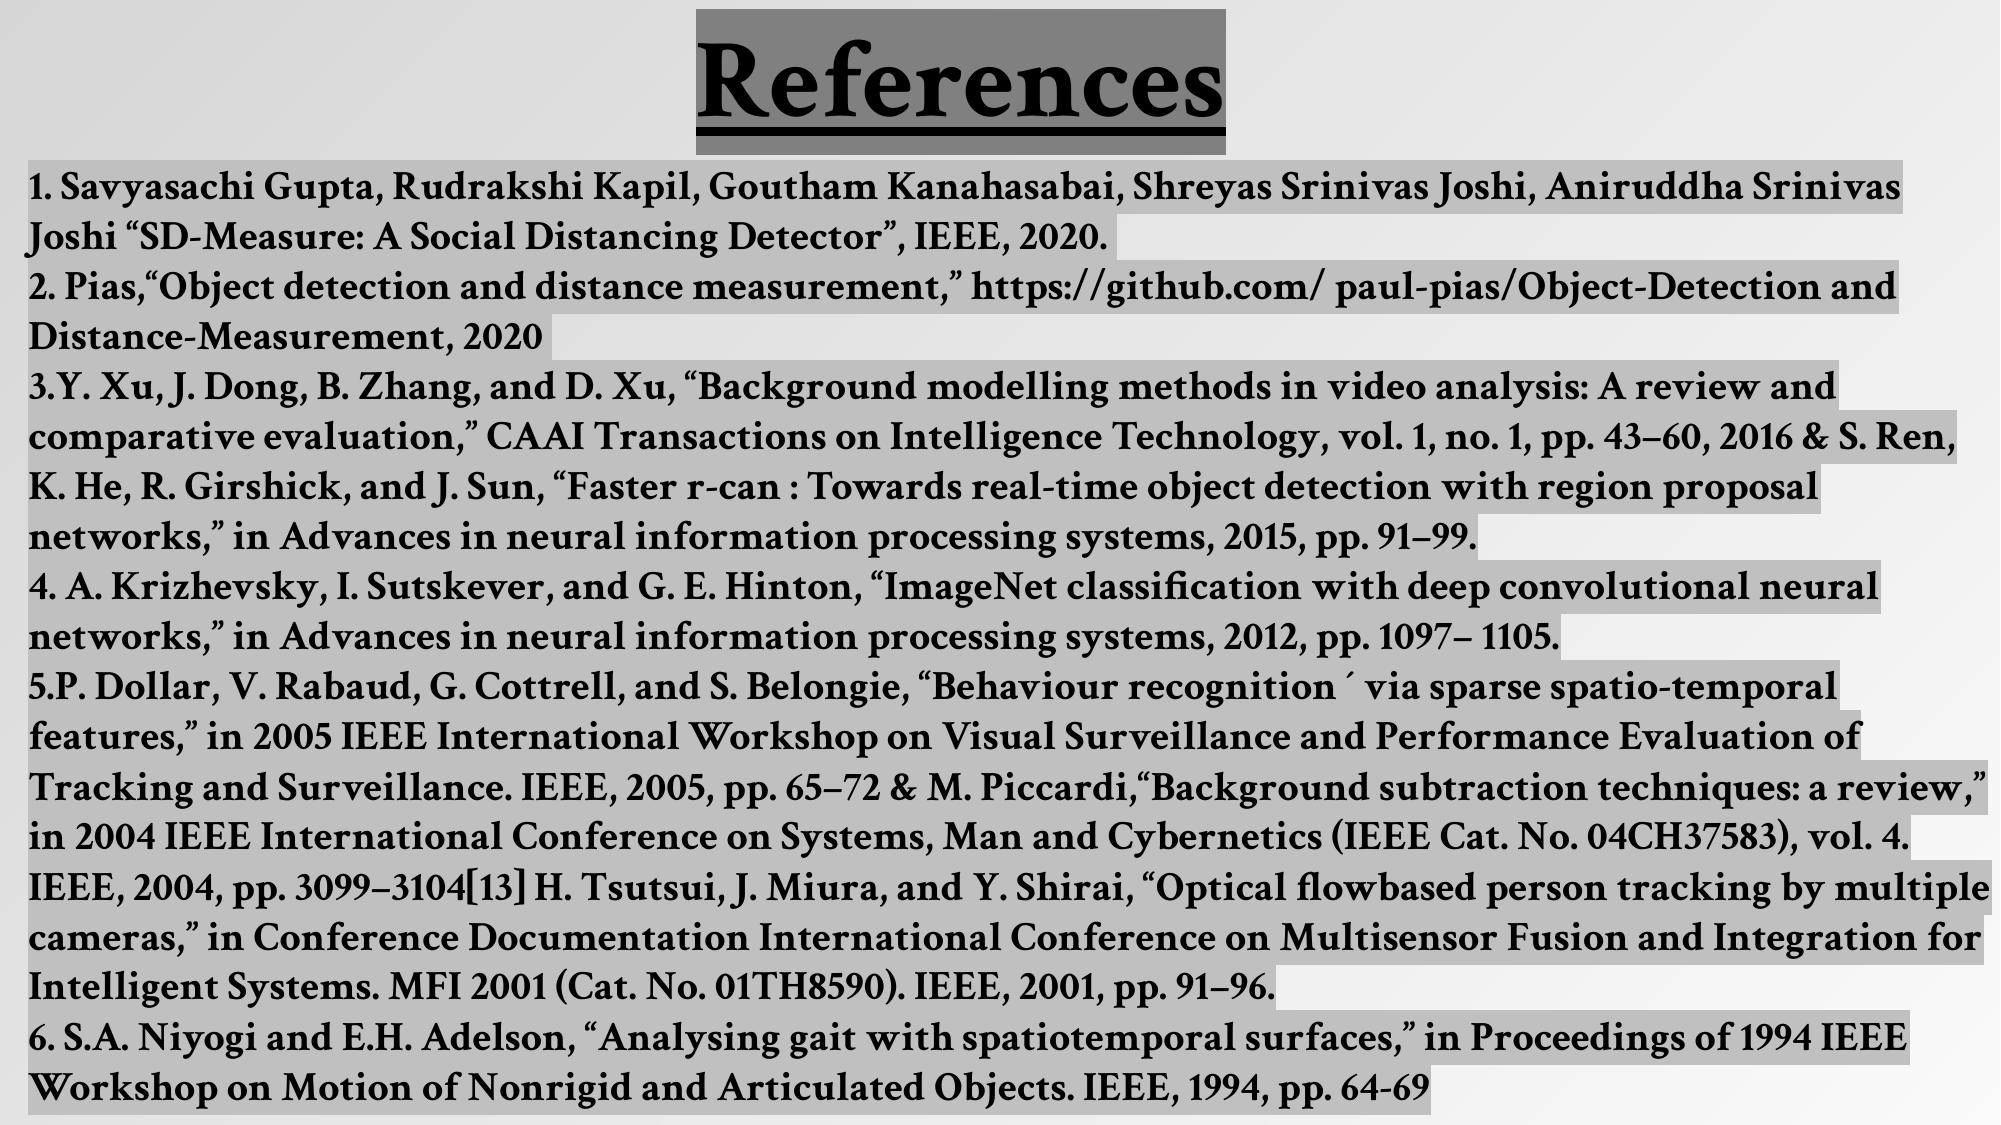

# References
1. Savyasachi Gupta, Rudrakshi Kapil, Goutham Kanahasabai, Shreyas Srinivas Joshi, Aniruddha Srinivas Joshi “SD-Measure: A Social Distancing Detector”, IEEE, 2020.
2. Pias,“Object detection and distance measurement,” https://github.com/ paul-pias/Object-Detection and Distance-Measurement, 2020
3.Y. Xu, J. Dong, B. Zhang, and D. Xu, “Background modelling methods in video analysis: A review and comparative evaluation,” CAAI Transactions on Intelligence Technology, vol. 1, no. 1, pp. 43–60, 2016 & S. Ren, K. He, R. Girshick, and J. Sun, “Faster r-can : Towards real-time object detection with region proposal networks,” in Advances in neural information processing systems, 2015, pp. 91–99.
4. A. Krizhevsky, I. Sutskever, and G. E. Hinton, “ImageNet classification with deep convolutional neural networks,” in Advances in neural information processing systems, 2012, pp. 1097– 1105.
5.P. Dollar, V. Rabaud, G. Cottrell, and S. Belongie, “Behaviour recognition ´ via sparse spatio-temporal features,” in 2005 IEEE International Workshop on Visual Surveillance and Performance Evaluation of Tracking and Surveillance. IEEE, 2005, pp. 65–72 & M. Piccardi,“Background subtraction techniques: a review,” in 2004 IEEE International Conference on Systems, Man and Cybernetics (IEEE Cat. No. 04CH37583), vol. 4. IEEE, 2004, pp. 3099–3104[13] H. Tsutsui, J. Miura, and Y. Shirai, “Optical flowbased person tracking by multiple cameras,” in Conference Documentation International Conference on Multisensor Fusion and Integration for Intelligent Systems. MFI 2001 (Cat. No. 01TH8590). IEEE, 2001, pp. 91–96.
6. S.A. Niyogi and E.H. Adelson, “Analysing gait with spatiotemporal surfaces,” in Proceedings of 1994 IEEE Workshop on Motion of Nonrigid and Articulated Objects. IEEE, 1994, pp. 64-69